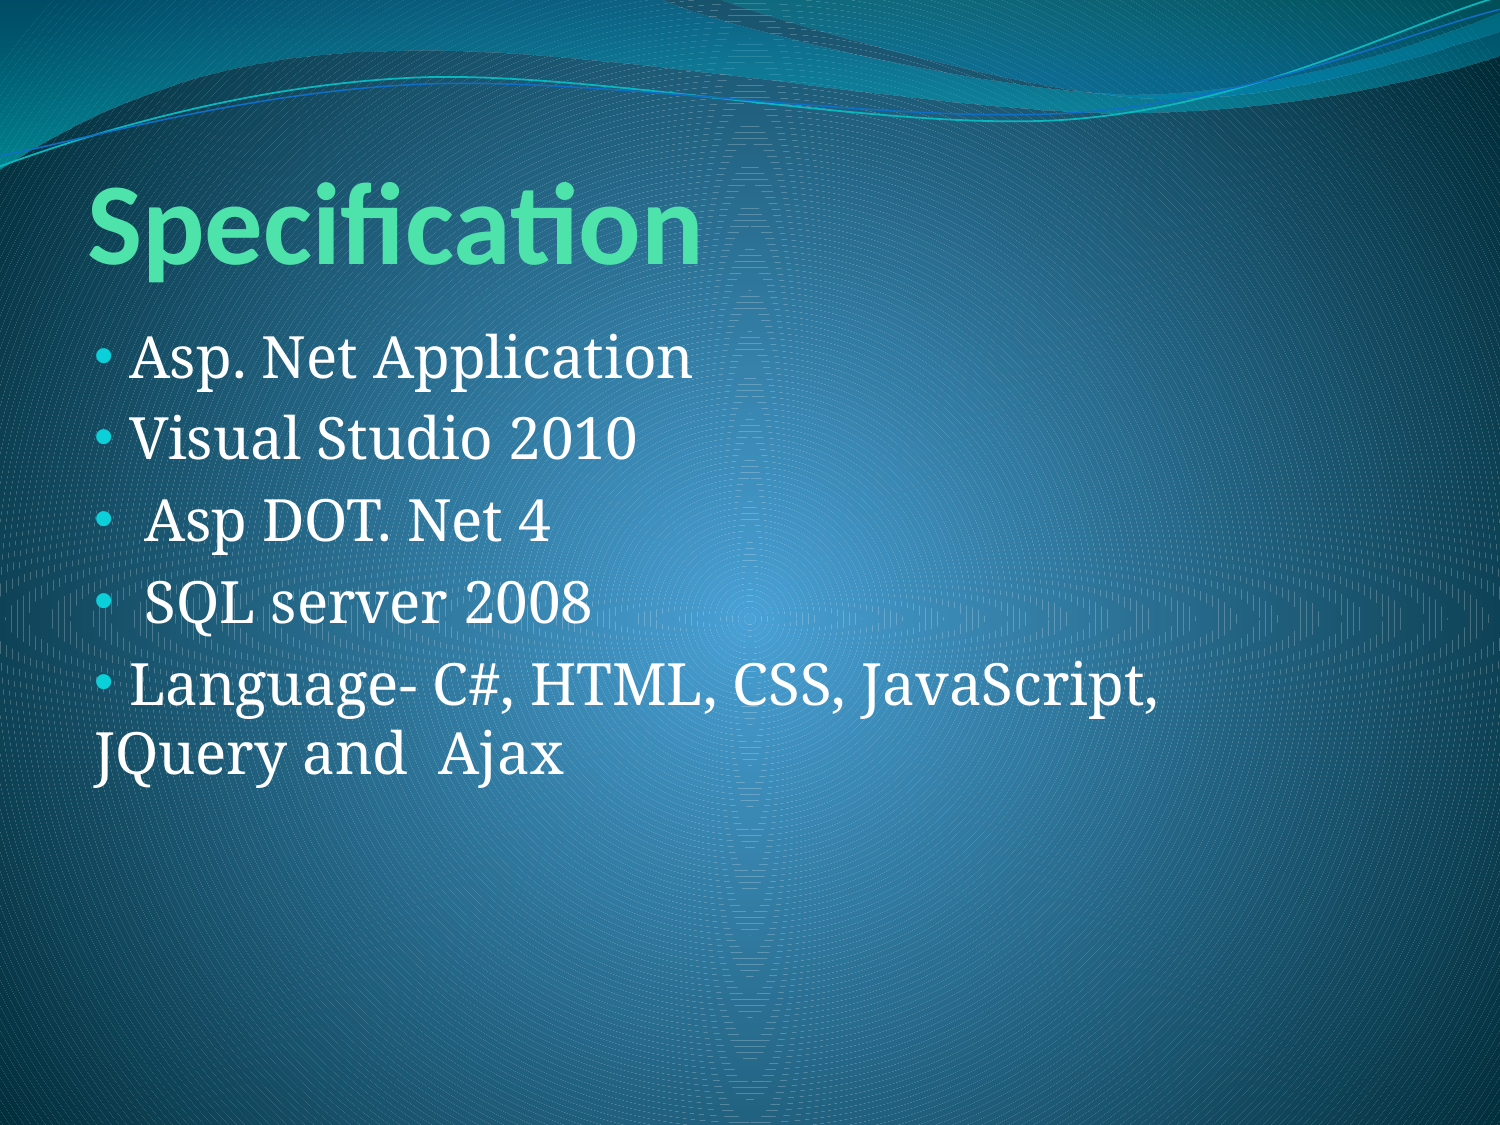

# Specification
 Asp. Net Application
 Visual Studio 2010
  Asp DOT. Net 4
  SQL server 2008
 Language- C#, HTML, CSS, JavaScript, JQuery and  Ajax